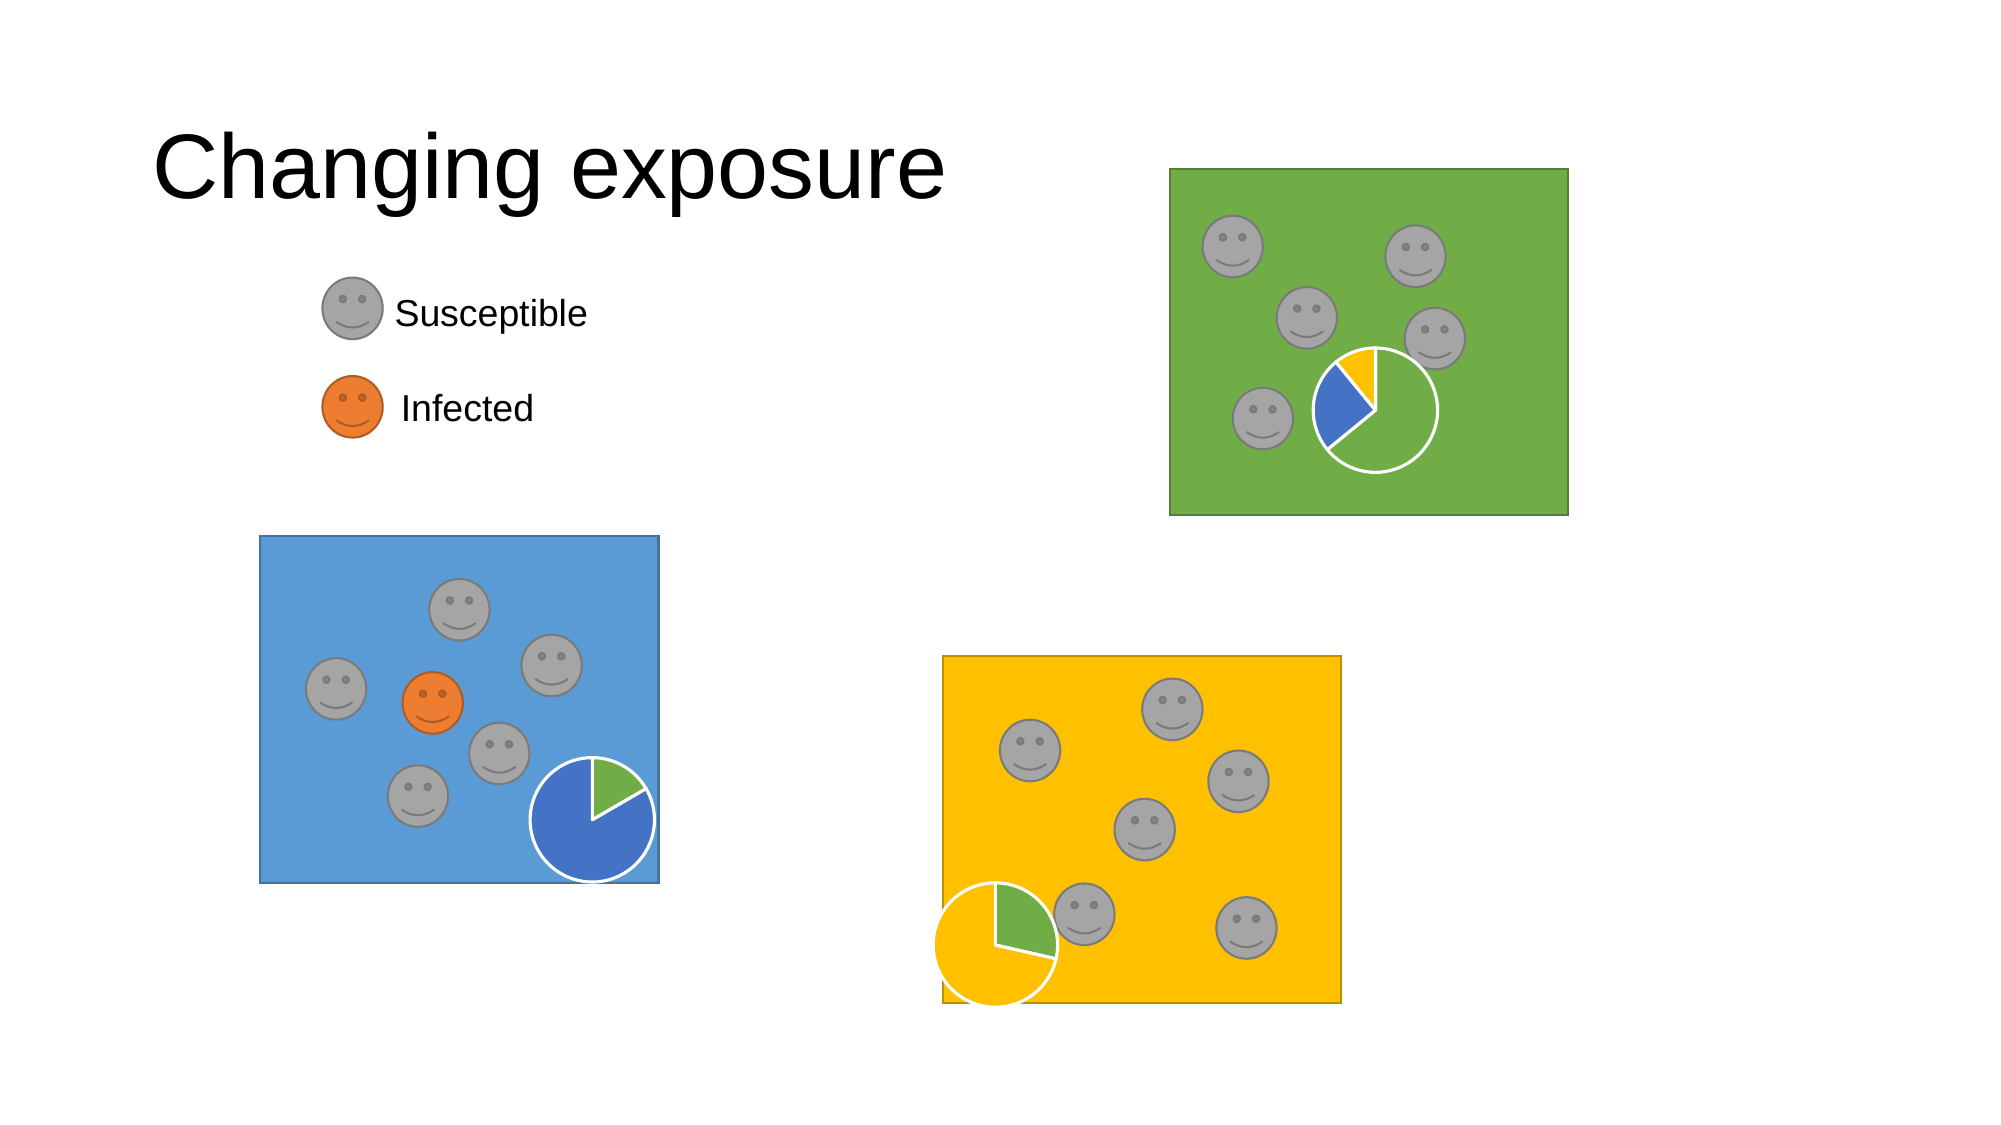

# Changing exposure

Susceptible

### Chart

| Category | Sales |
|---|---|
| 1st Qtr | 8.2 |
| 2nd Qtr | 3.2 |
| 3rd Qtr | 1.4 |
Infected

### Chart

| Category | Sales |
|---|---|
| 1st Qtr | 1.0 |
| 2nd Qtr | 5.0 |
| 3rd Qtr | 0.0 |

### Chart

| Category | Sales |
|---|---|
| 1st Qtr | 2.0 |
| 2nd Qtr | 0.0 |
| 3rd Qtr | 5.0 |